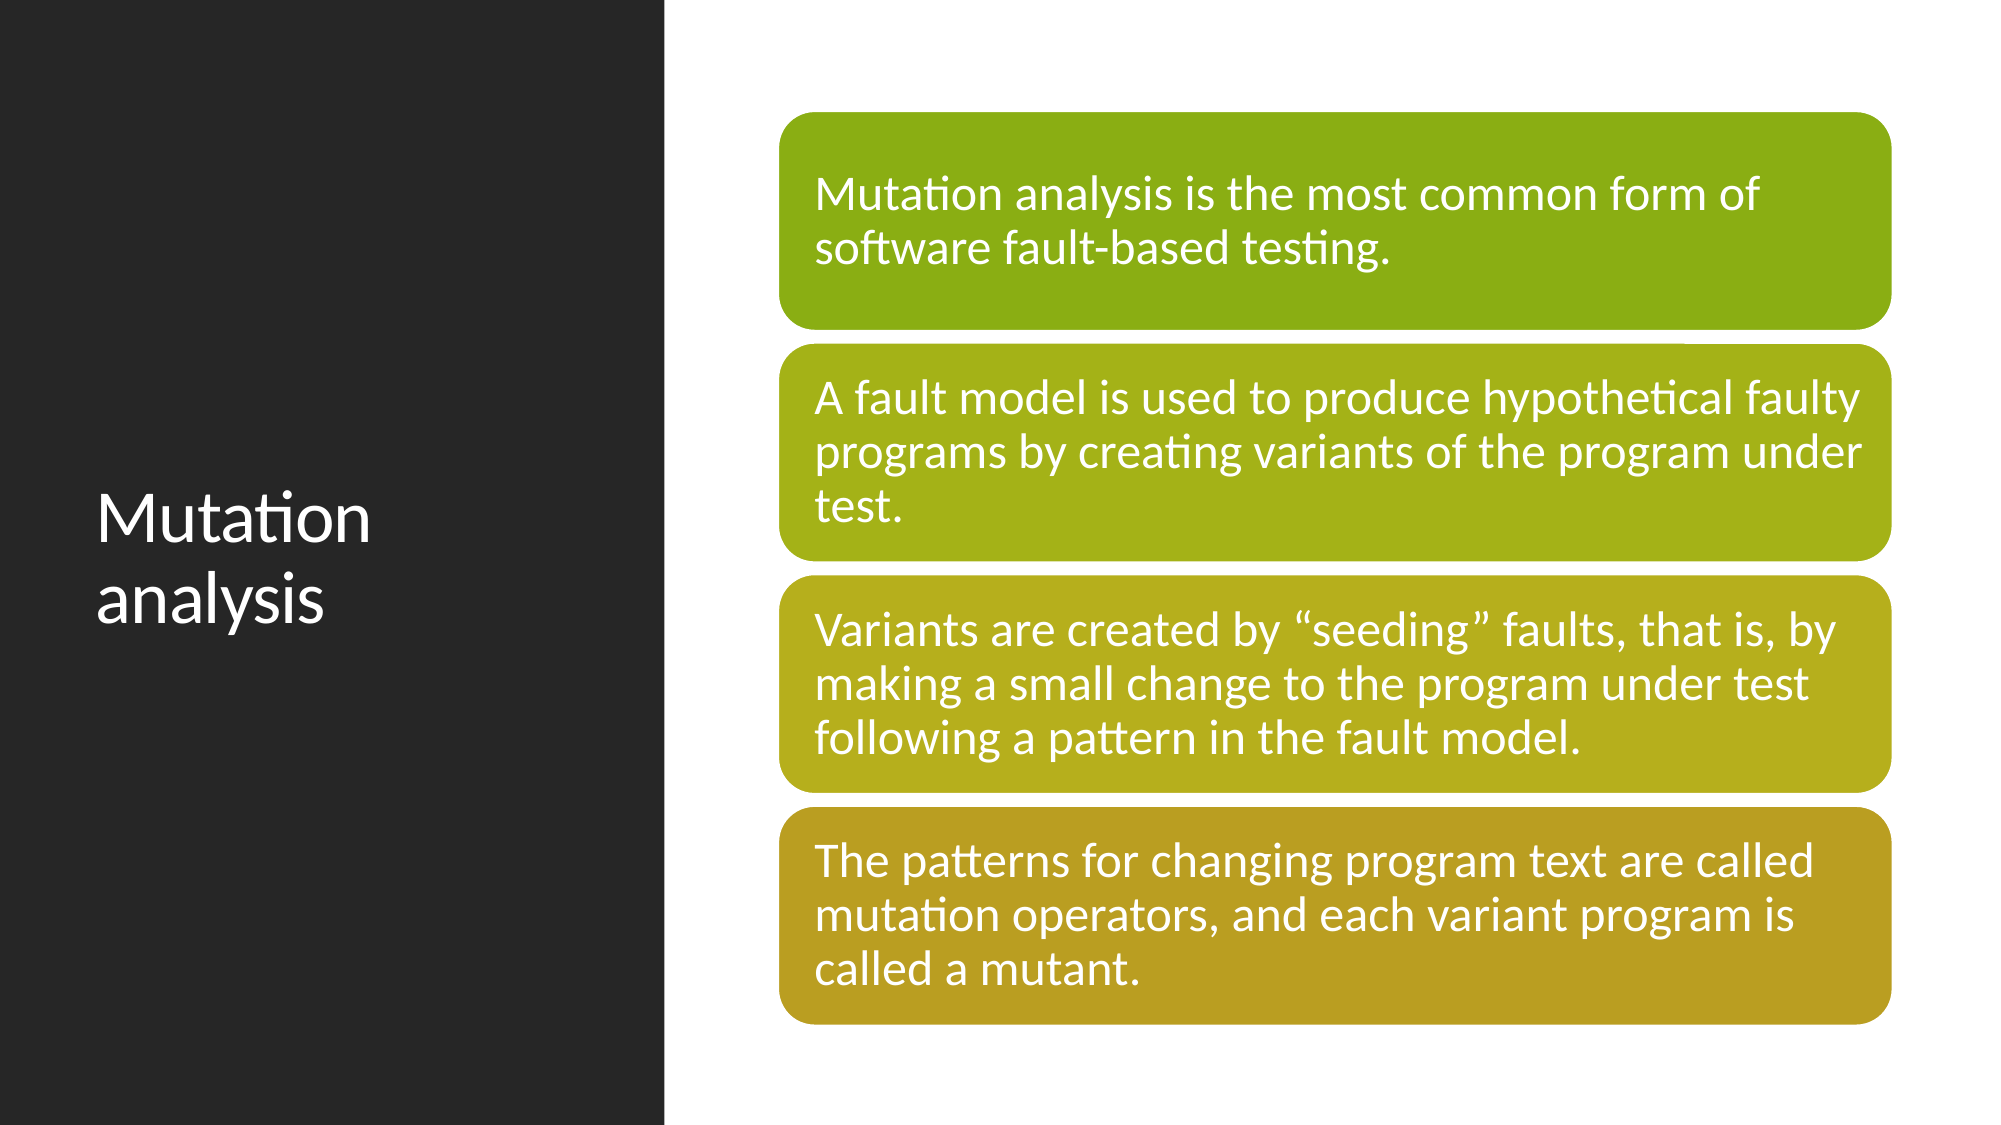

# Mutation analysis
Mutation analysis is the most common form of software fault-based testing.
A fault model is used to produce hypothetical faulty programs by creating variants of the program under test.
Variants are created by “seeding” faults, that is, by making a small change to the program under test following a pattern in the fault model.
The patterns for changing program text are called mutation operators, and each variant program is called a mutant.